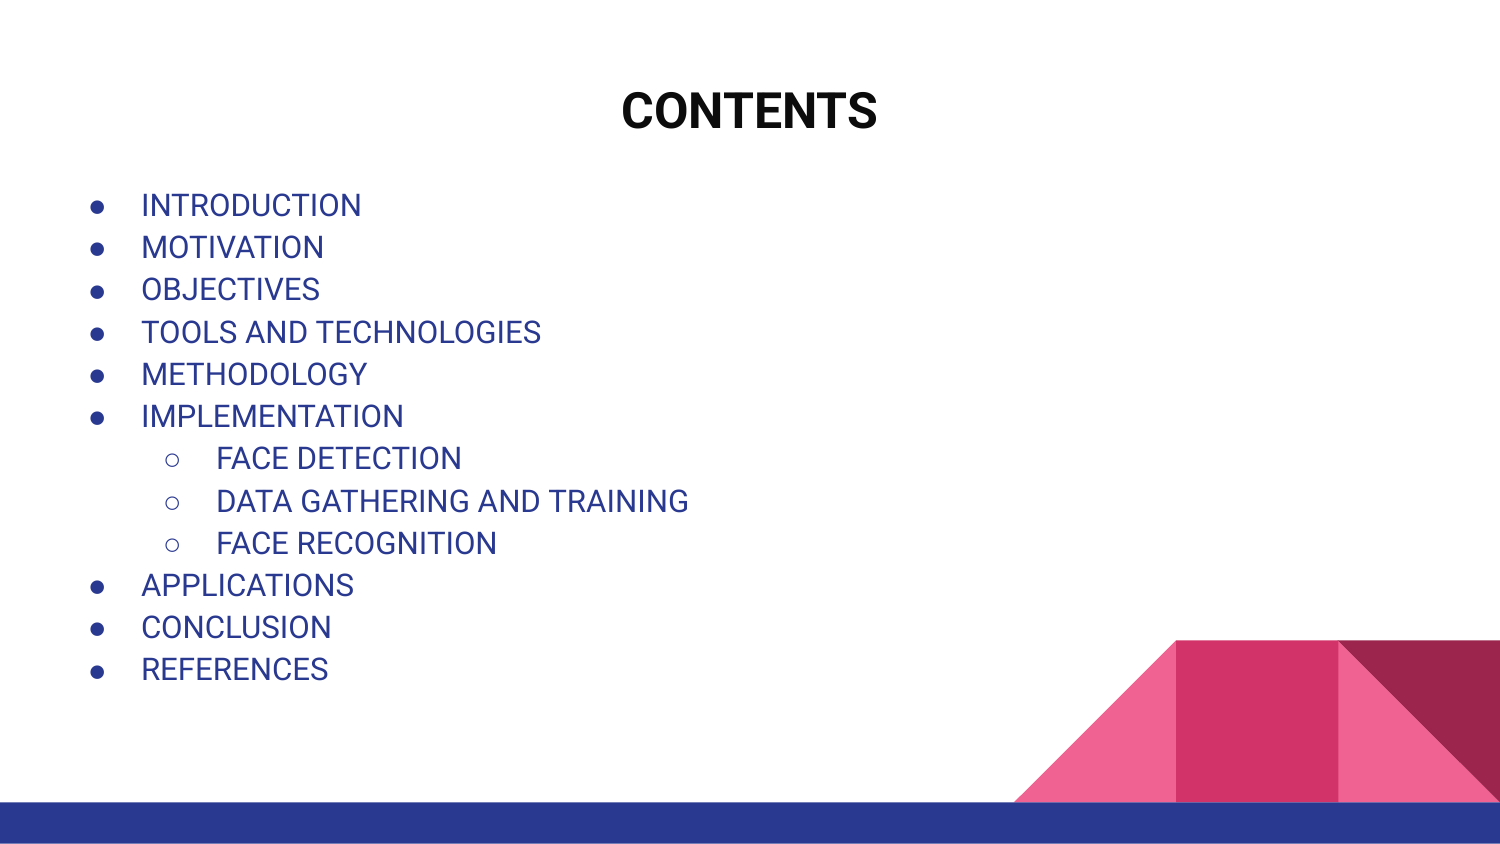

# CONTENTS
INTRODUCTION
MOTIVATION
OBJECTIVES
TOOLS AND TECHNOLOGIES
METHODOLOGY
IMPLEMENTATION
FACE DETECTION
DATA GATHERING AND TRAINING
FACE RECOGNITION
APPLICATIONS
CONCLUSION
REFERENCES